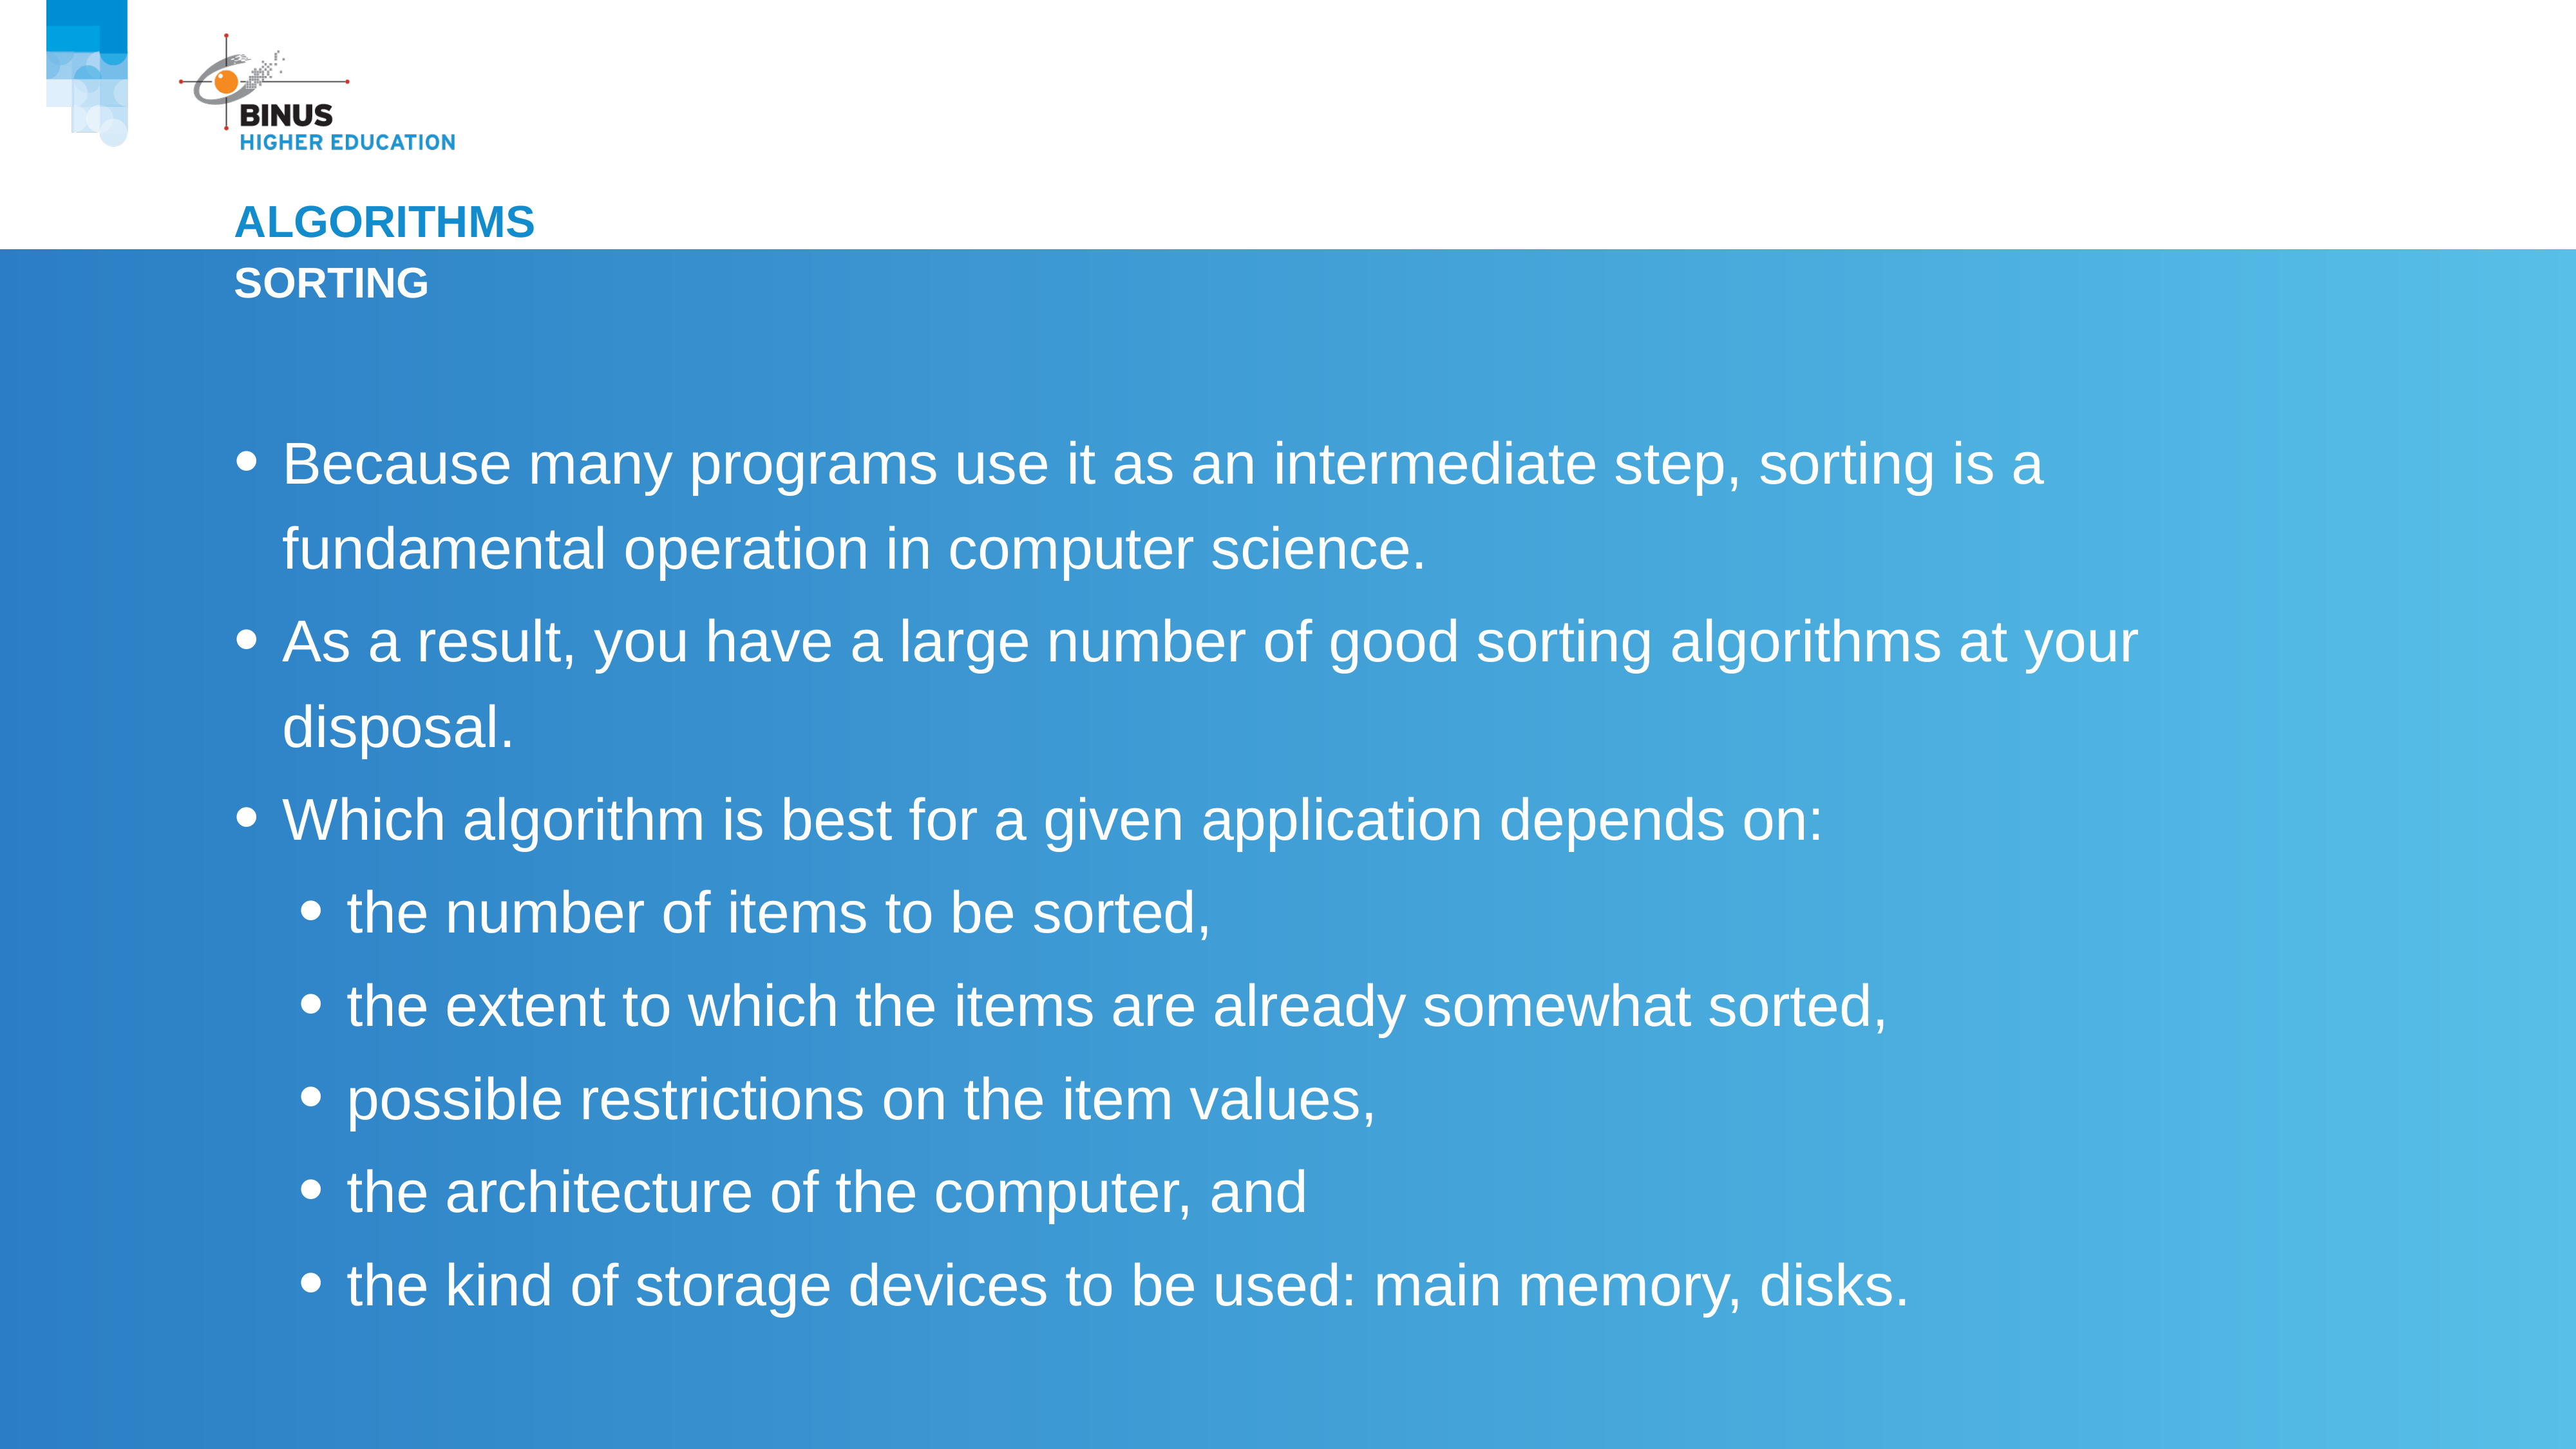

# Algorithms
Sorting
Because many programs use it as an intermediate step, sorting is a fundamental operation in computer science.
As a result, you have a large number of good sorting algorithms at your disposal.
Which algorithm is best for a given application depends on:
the number of items to be sorted,
the extent to which the items are already somewhat sorted,
possible restrictions on the item values,
the architecture of the computer, and
the kind of storage devices to be used: main memory, disks.